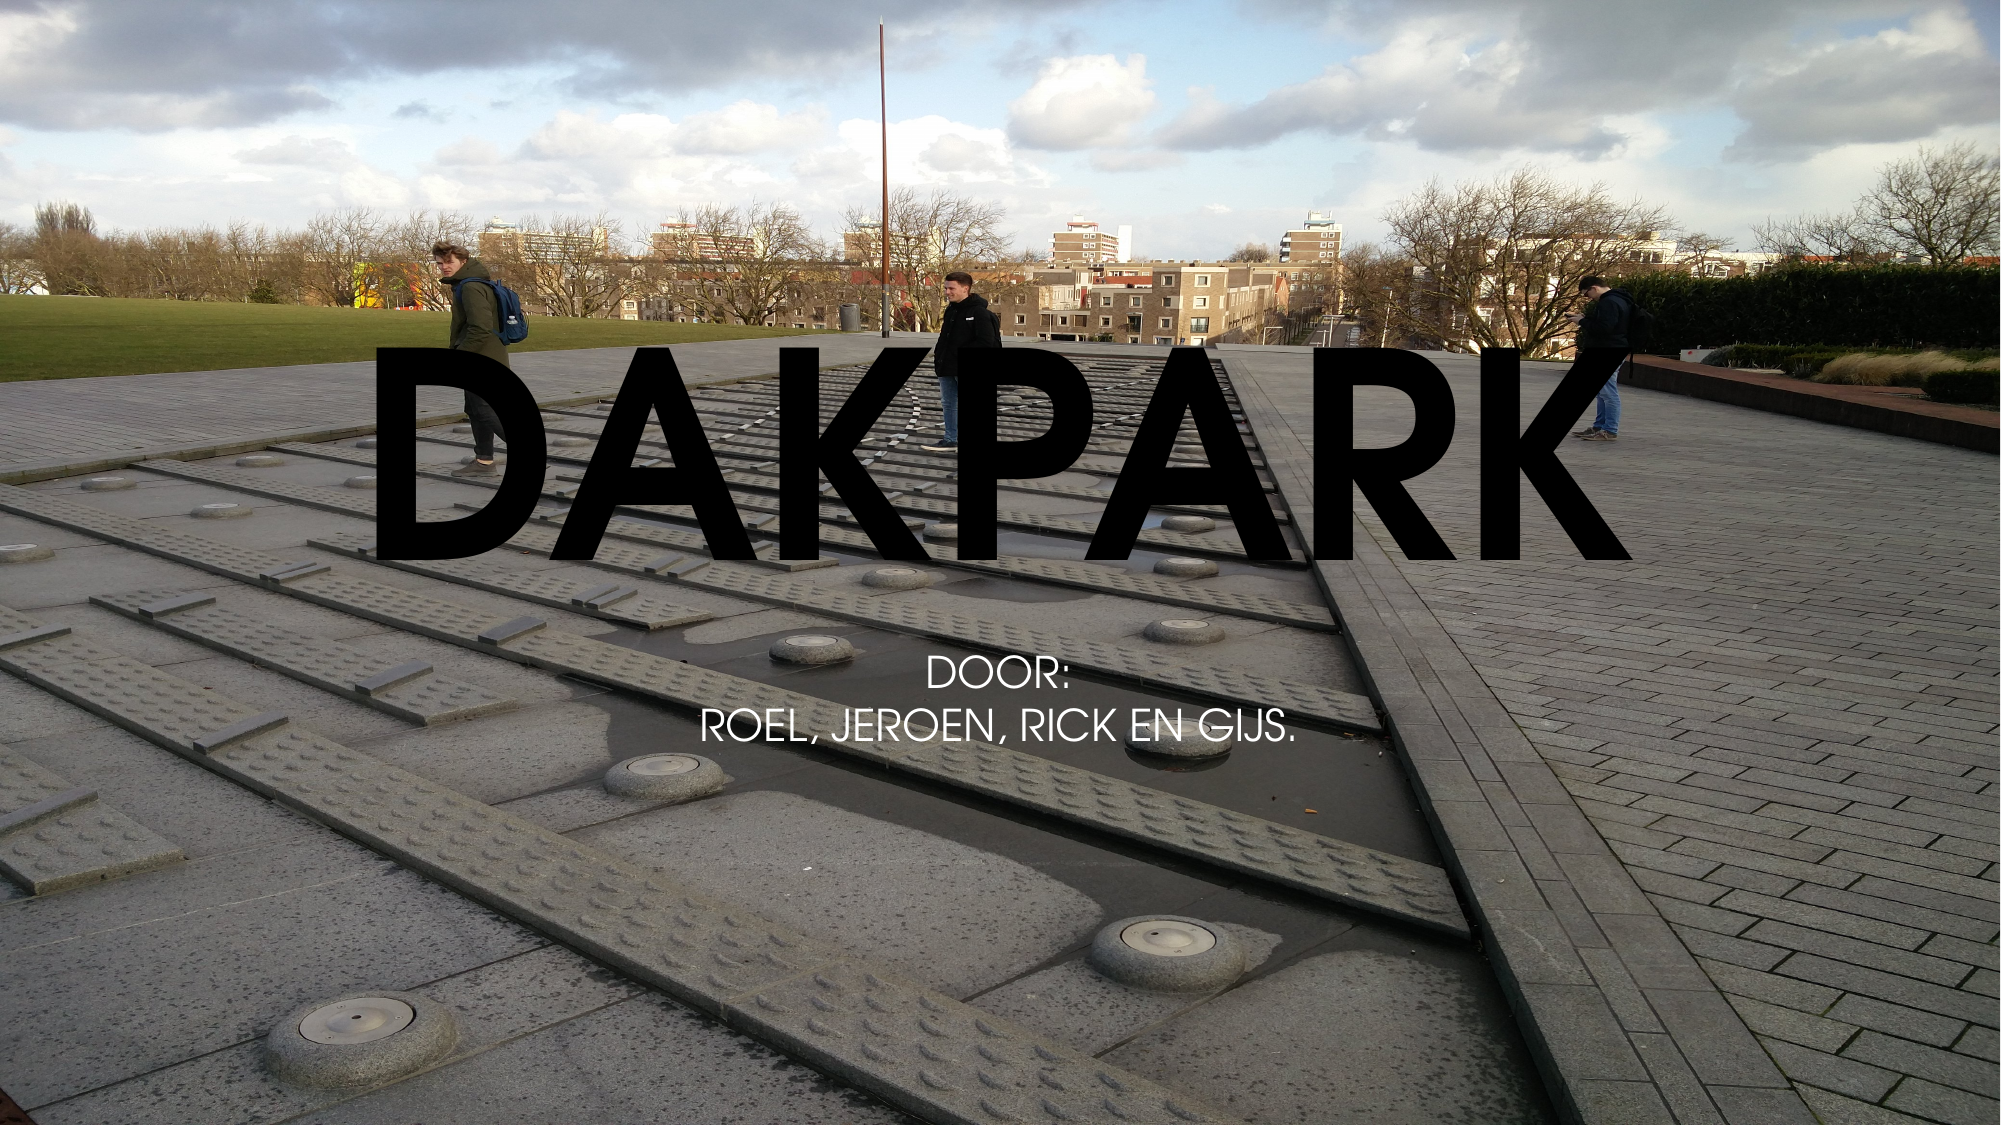

# Dakpark
Door:
Roel, Jeroen, Rick en Gijs.